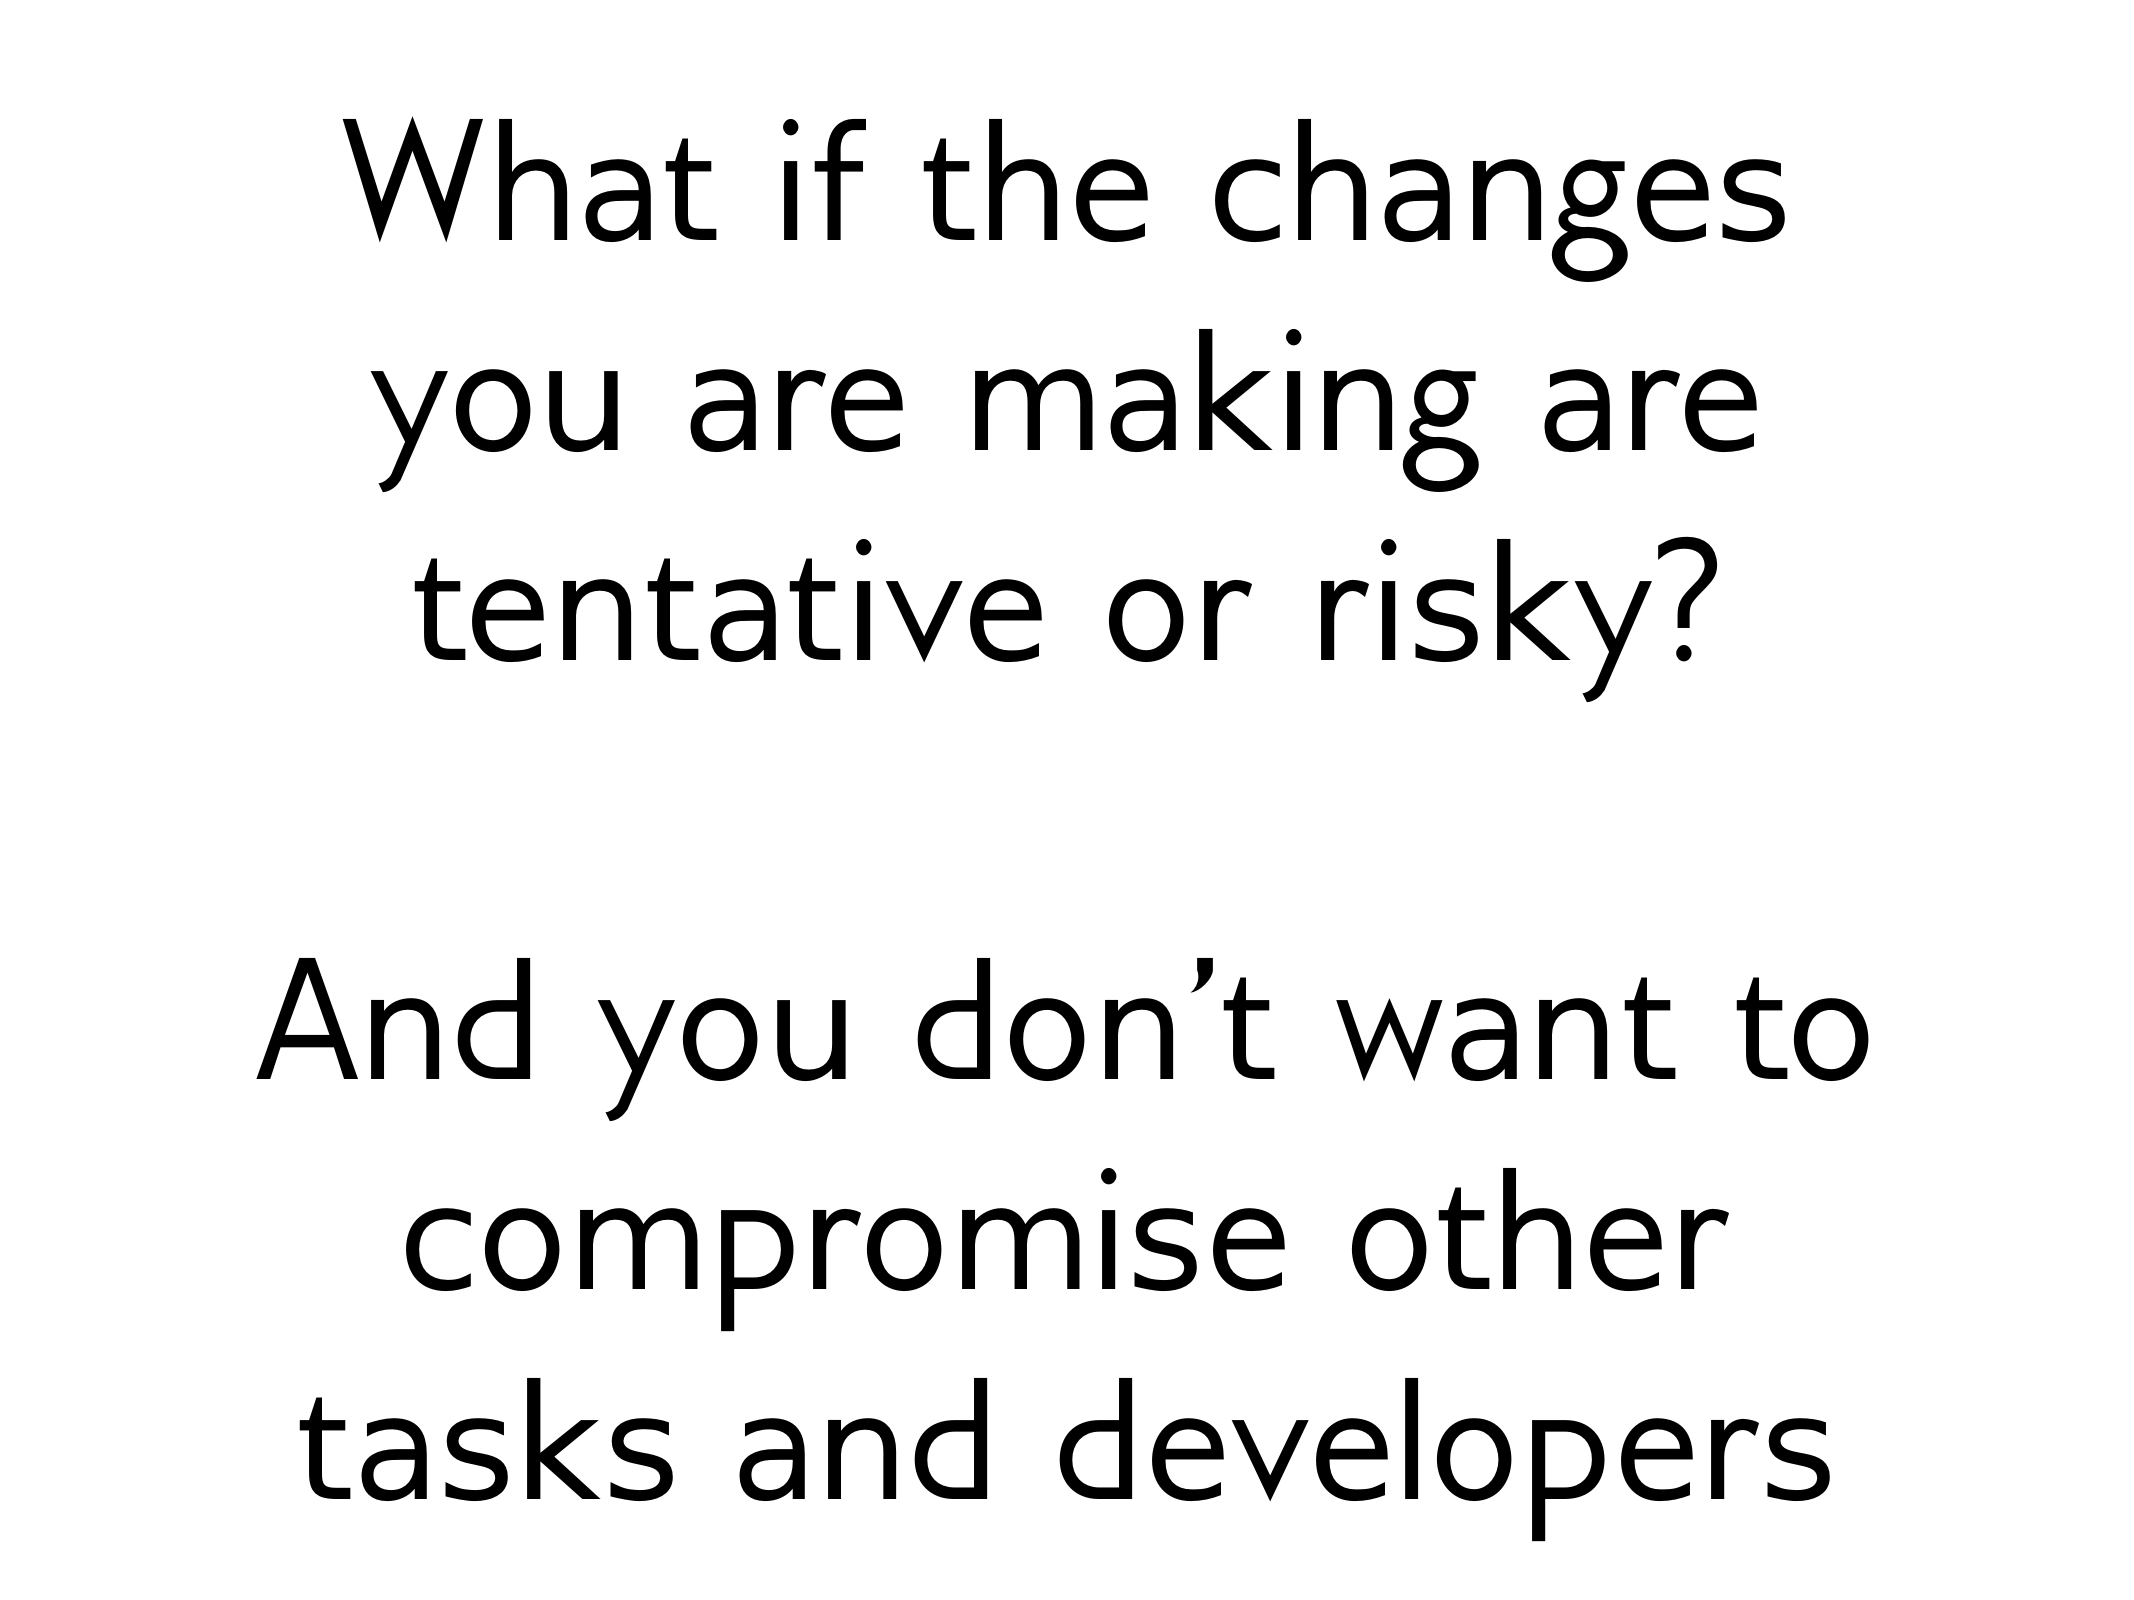

# What if the changes you are making are tentative or risky?

And you don’t want to compromise other tasks and developers